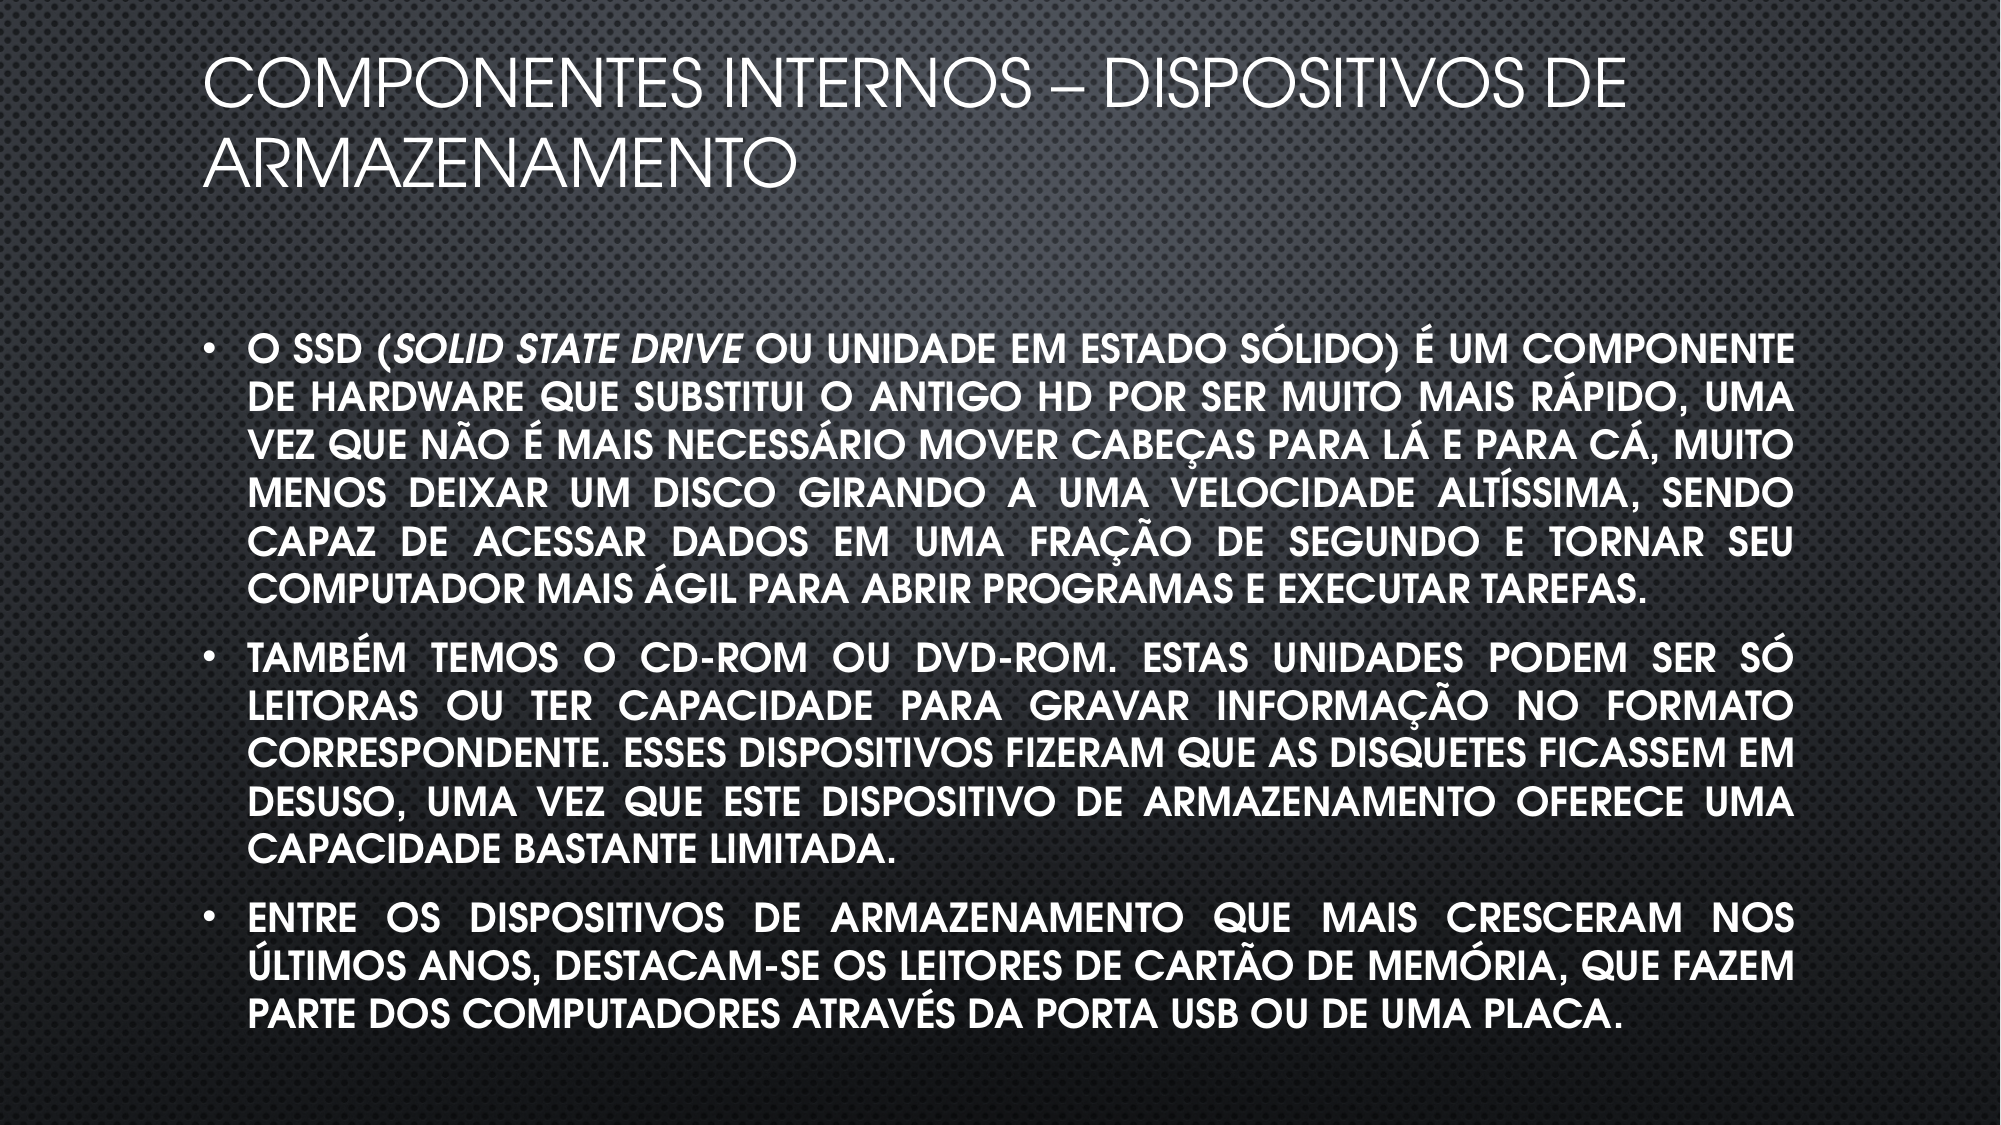

# Componentes internos – DISPOSITIVOS DE ARMAZENAMENTO
O SSD (Solid State Drive ou unidade em estado sólido) é um componente de hardware que substitui o antigo HD por ser muito mais rápido, uma vez que não é mais necessário mover cabeças para lá e para cá, muito menos deixar um disco girando a uma velocidade altíssima, sendo capaz de acessar dados em uma fração de segundo e tornar seu computador mais ágil para abrir programas e executar tarefas.
Também temos o CD-ROM ou DVD-ROM. Estas unidades podem ser só leitoras ou ter capacidade para gravar informação no formato correspondente. Esses dispositivos fizeram que as disquetes ficassem em desuso, uma vez que este dispositivo de armazenamento oferece uma capacidade bastante limitada.
Entre os dispositivos de armazenamento que mais cresceram nos últimos anos, destacam-se os leitores de cartão de memória, que fazem parte dos computadores através da porta USB ou de uma placa.